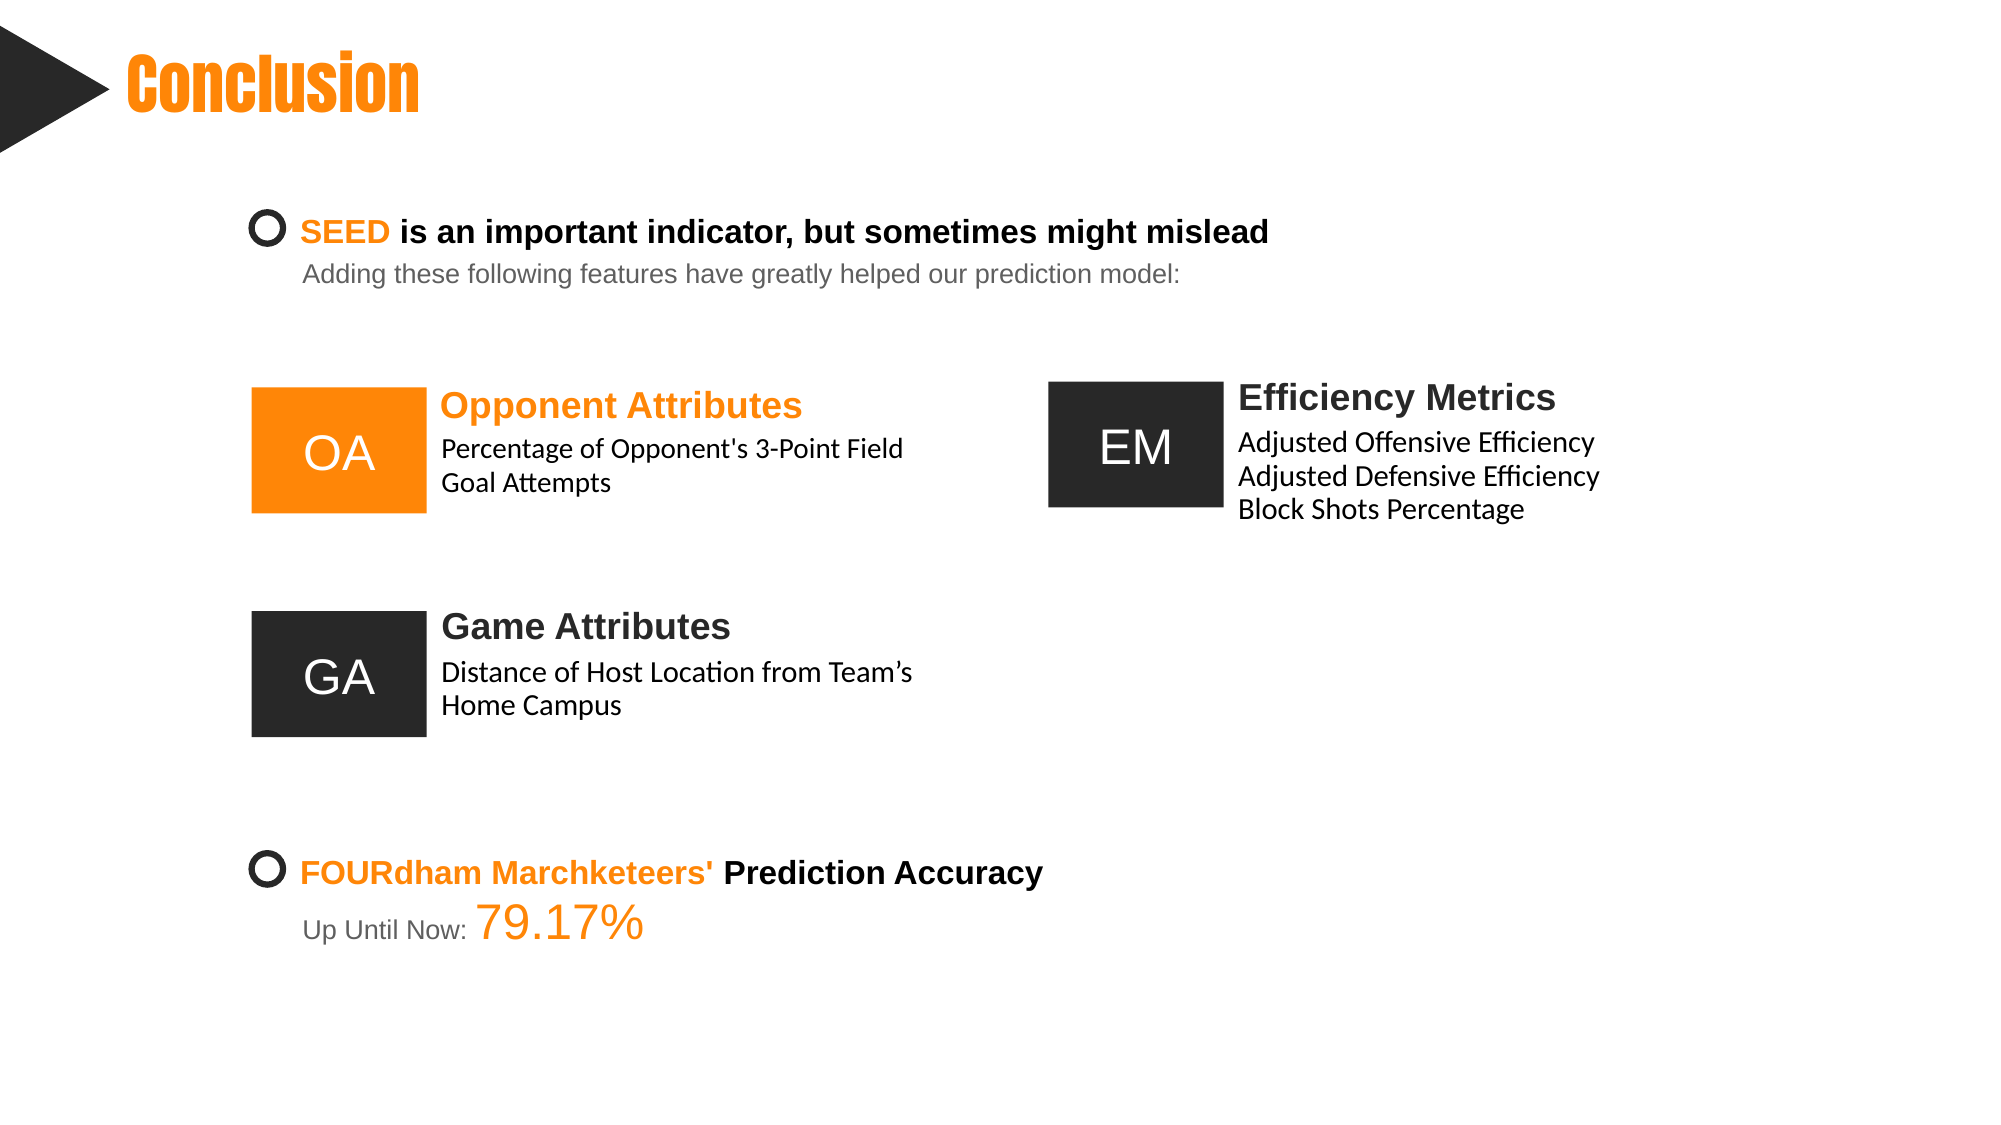

Conclusion
SEED is an important indicator, but sometimes might mislead

Adding these following features have greatly helped our prediction model:

Efficiency Metrics
Adjusted Offensive Efficiency
Adjusted Defensive Efficiency
Block Shots Percentage
EM

Opponent Attributes
Percentage of Opponent's 3-Point Field Goal Attempts
OA

Game Attributes
Distance of Host Location from Team’s Home Campus
GA

FOURdham Marchketeers' Prediction Accuracy

Up Until Now: 79.17%